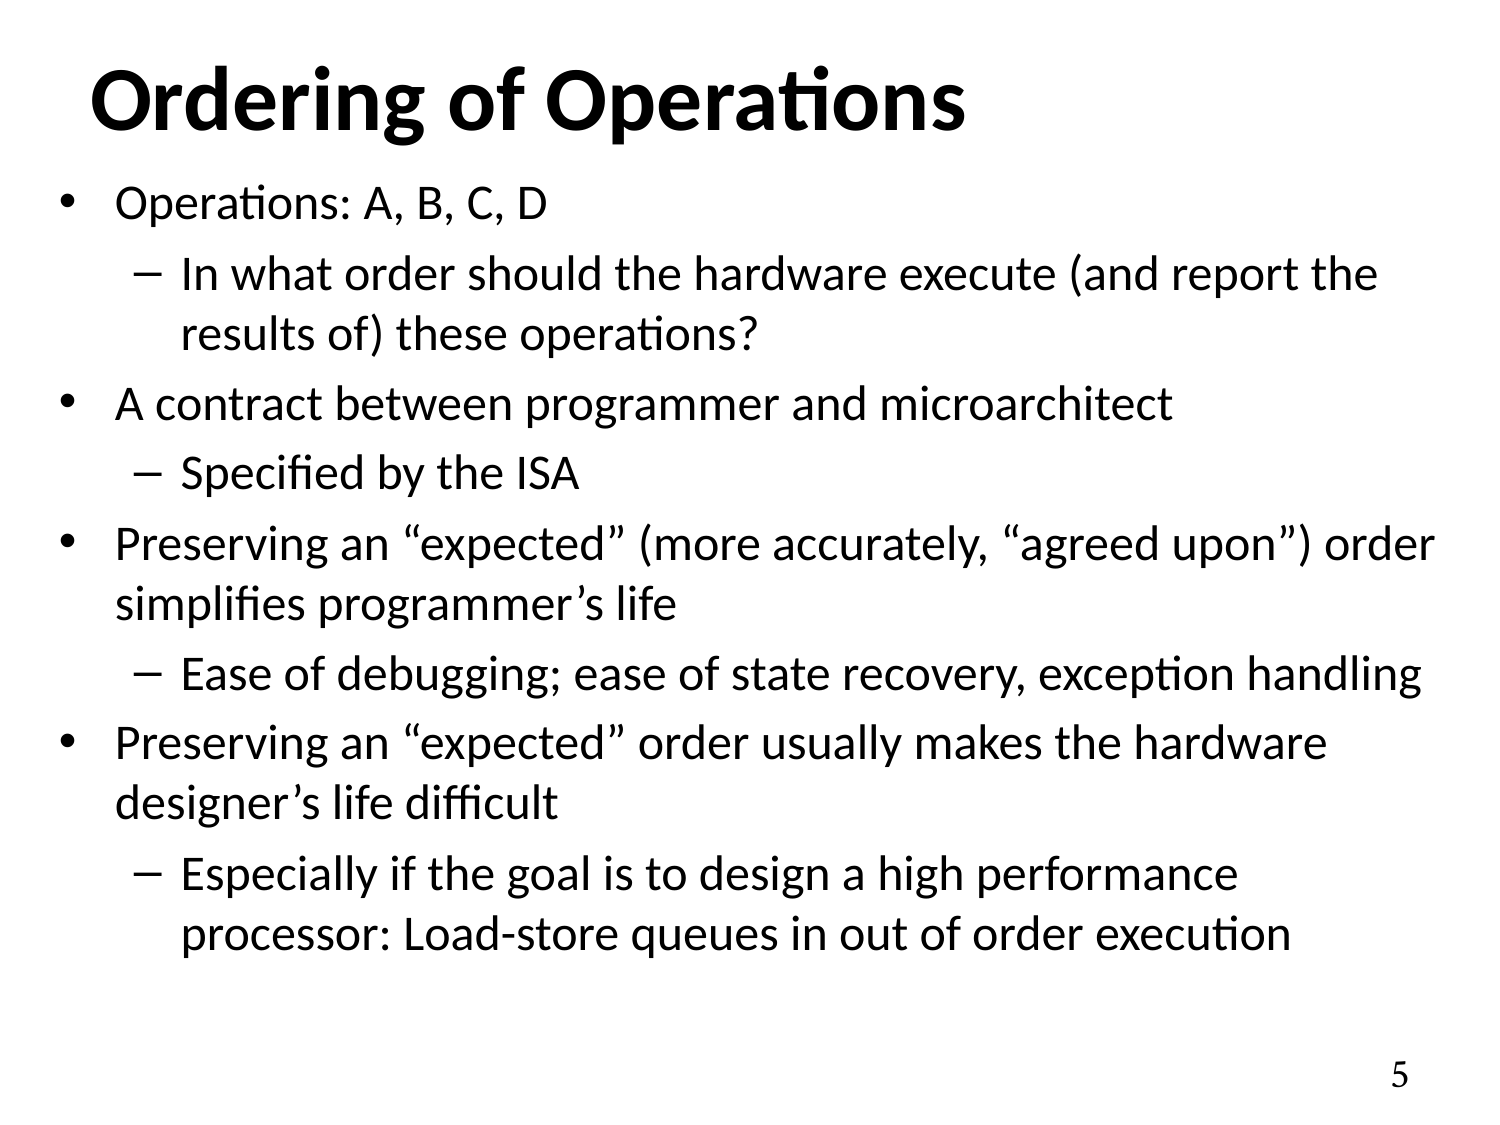

# Ordering of Operations
Operations: A, B, C, D
In what order should the hardware execute (and report the results of) these operations?
A contract between programmer and microarchitect
Specified by the ISA
Preserving an “expected” (more accurately, “agreed upon”) order simplifies programmer’s life
Ease of debugging; ease of state recovery, exception handling
Preserving an “expected” order usually makes the hardware designer’s life difficult
Especially if the goal is to design a high performance processor: Load-store queues in out of order execution

5